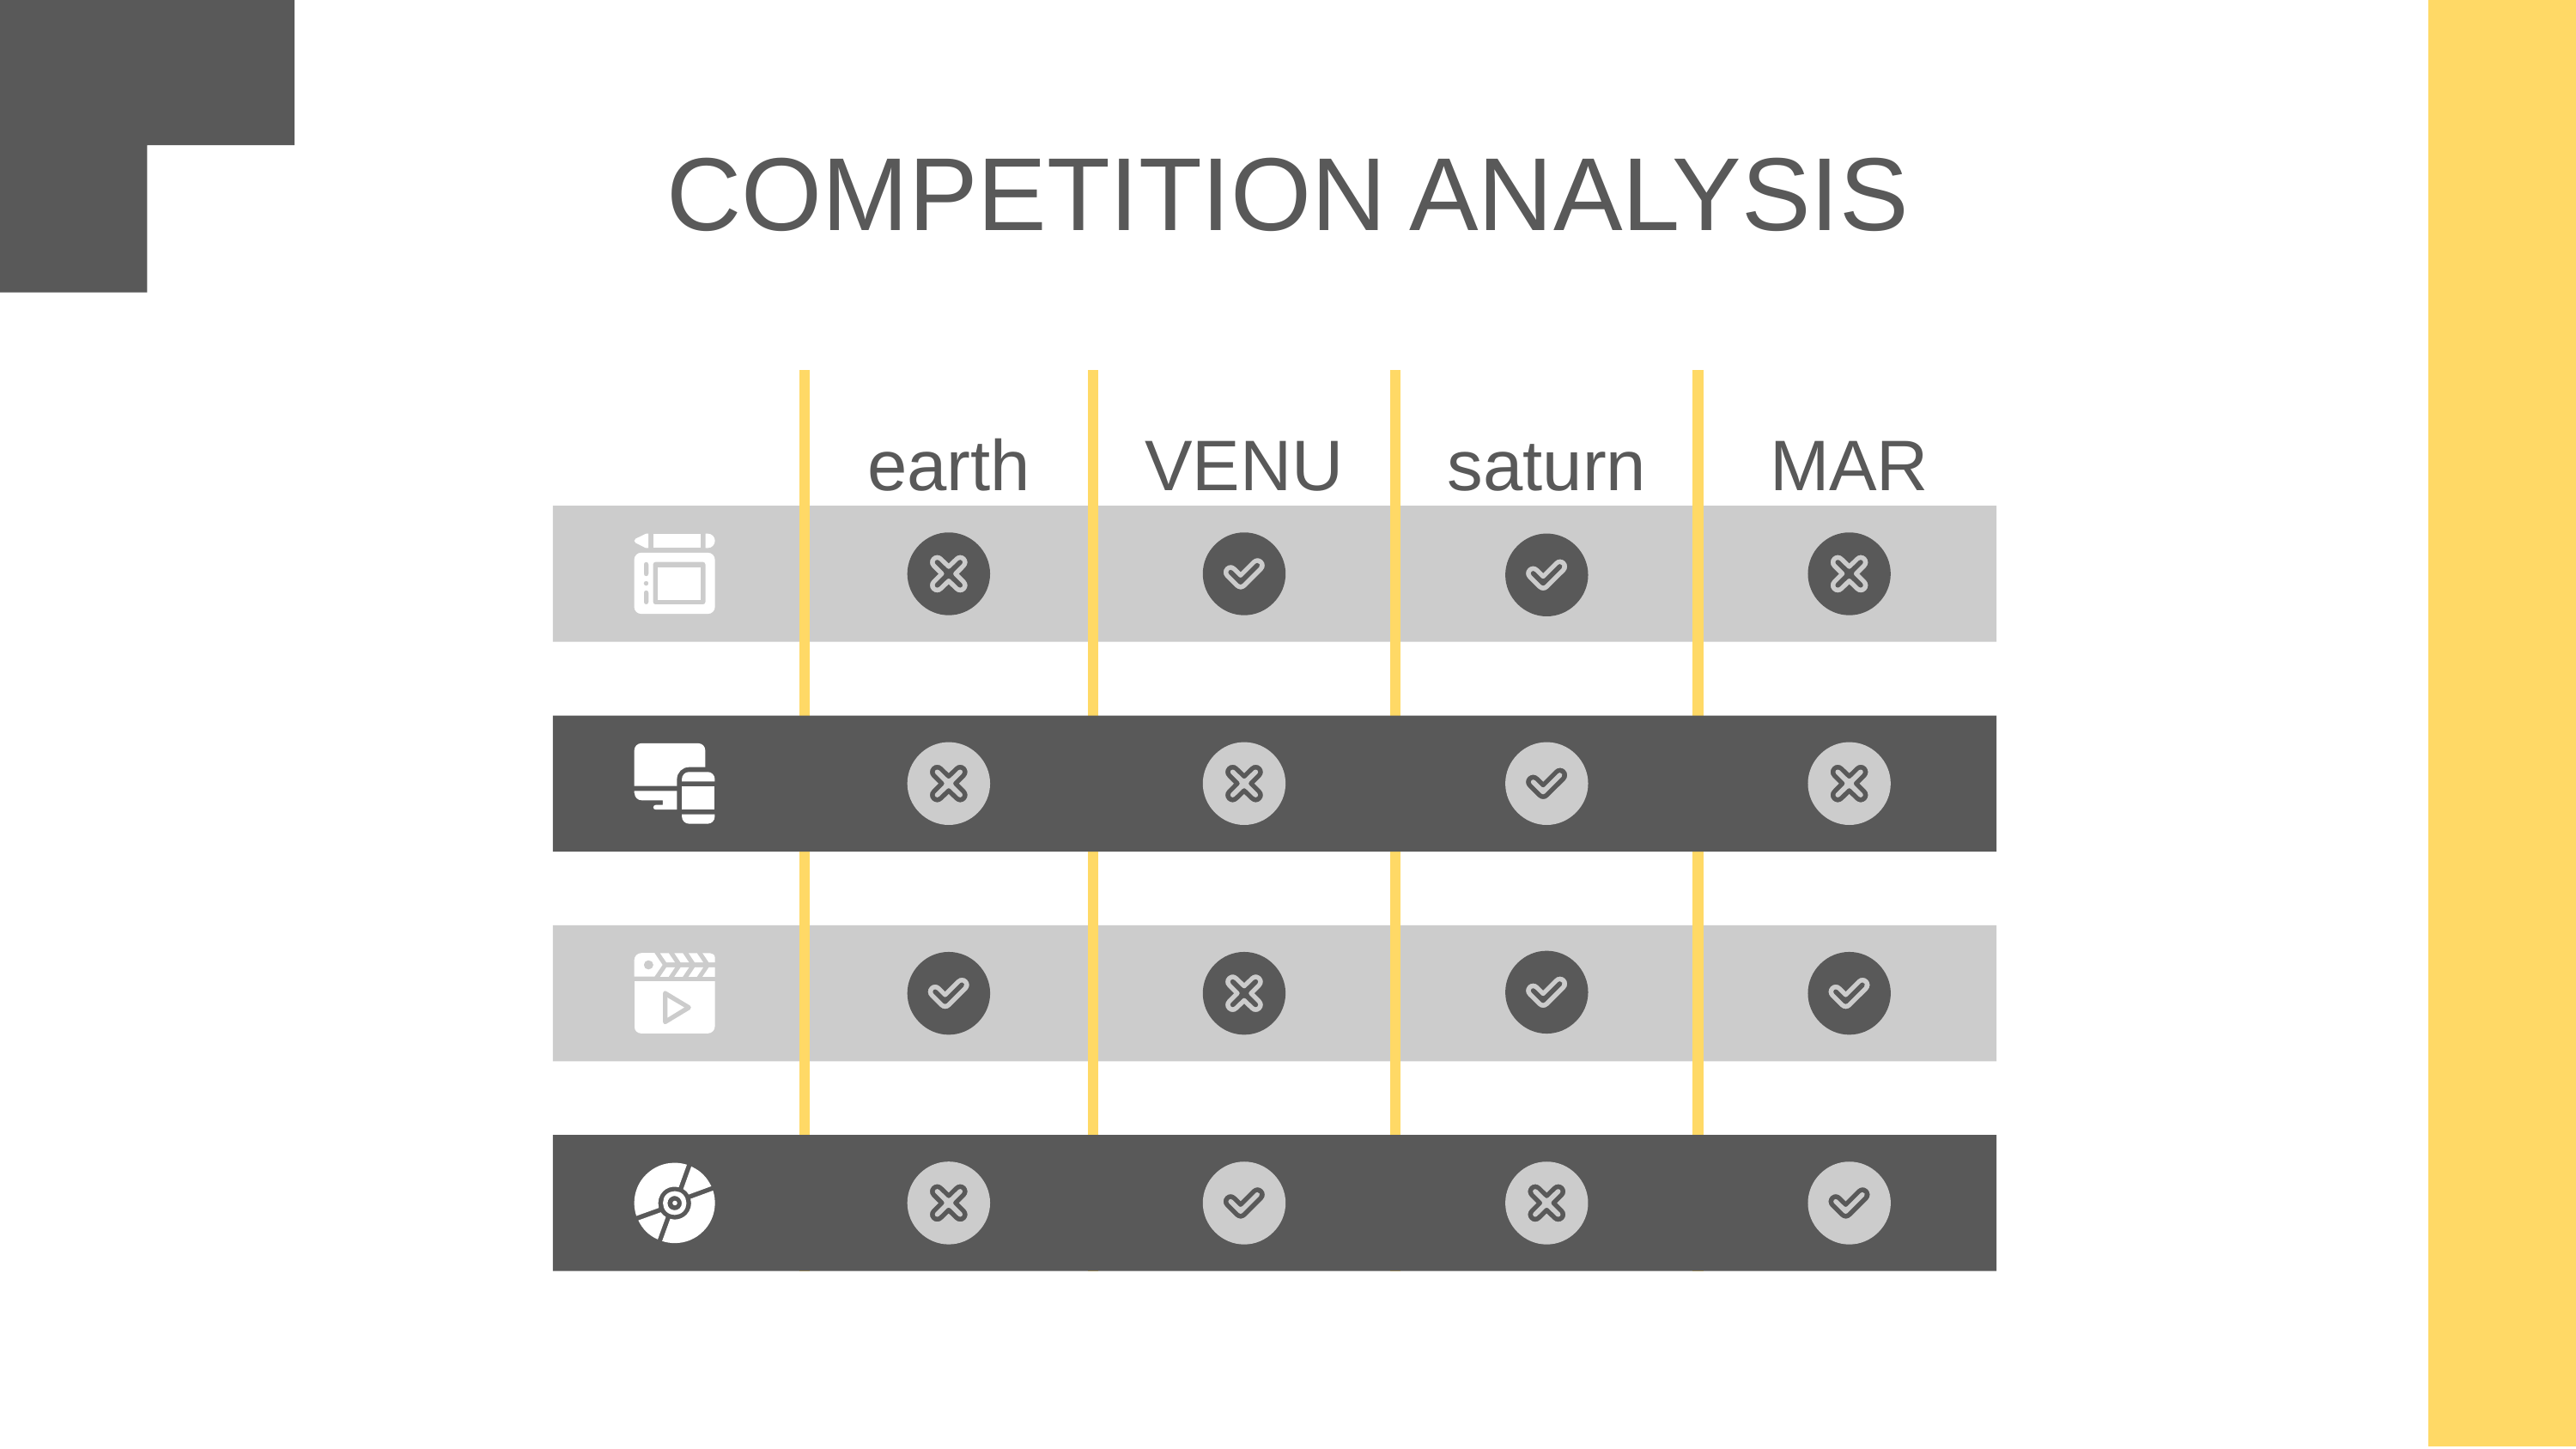

# COMPETITION ANALYSIS
earth
VENUS
saturn
MARS